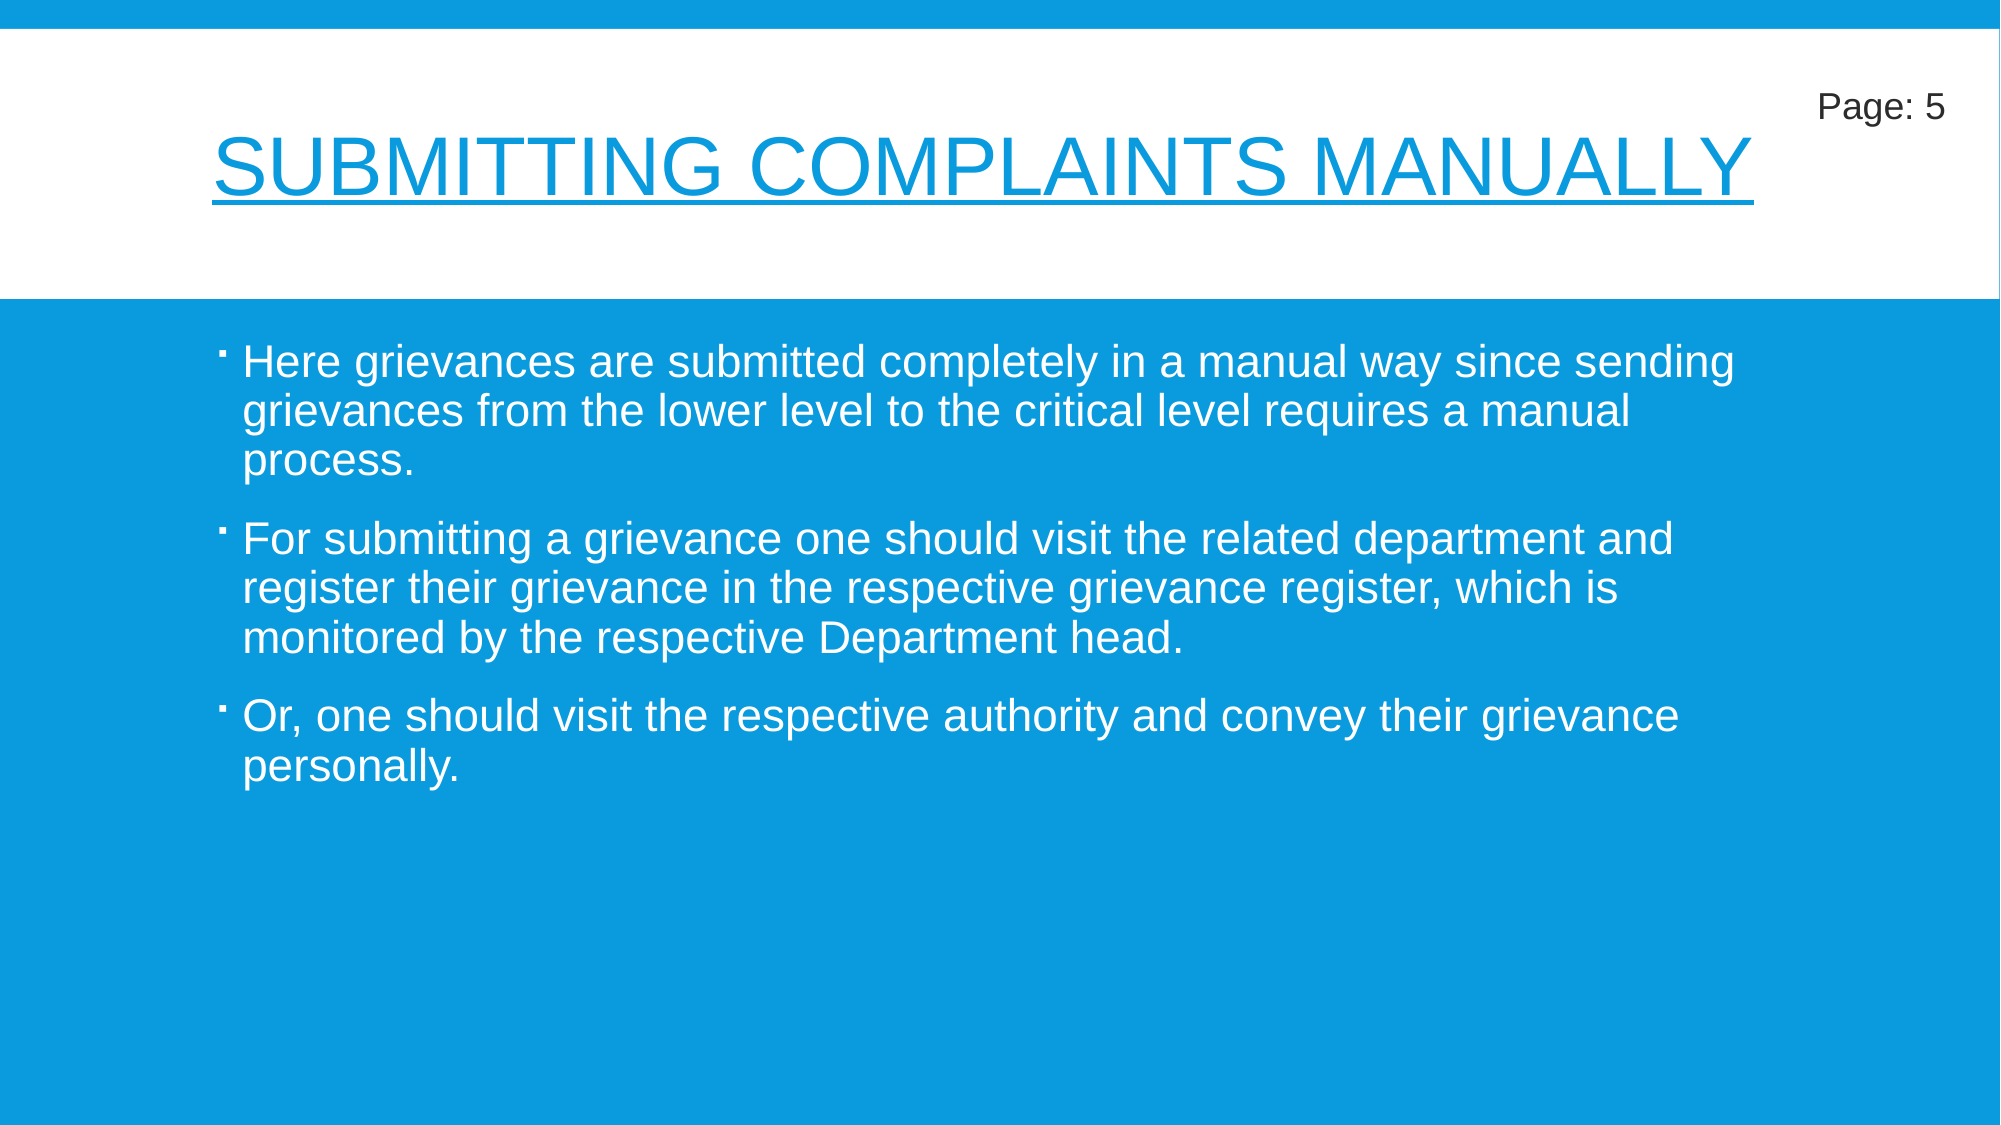

# Submitting complaints manually
Page: 5
Here grievances are submitted completely in a manual way since sending grievances from the lower level to the critical level requires a manual process.
For submitting a grievance one should visit the related department and register their grievance in the respective grievance register, which is monitored by the respective Department head.
Or, one should visit the respective authority and convey their grievance personally.